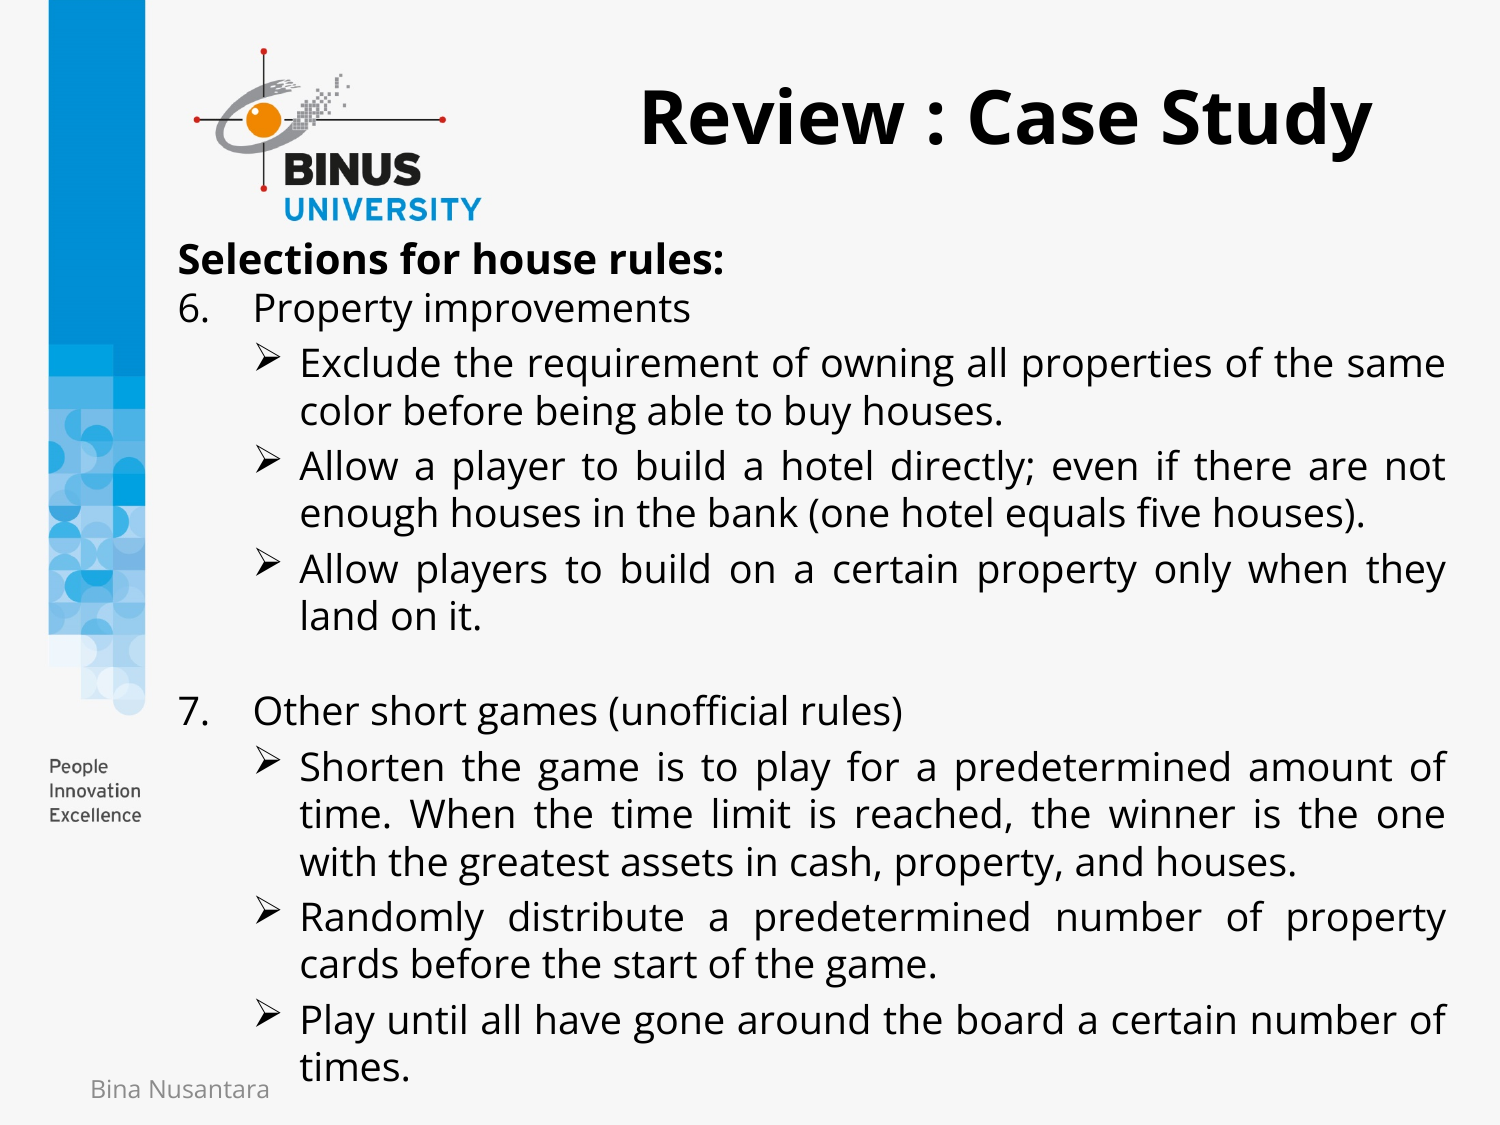

Review : Case Study
Selections for house rules:
Property improvements
Exclude the requirement of owning all properties of the same color before being able to buy houses.
Allow a player to build a hotel directly; even if there are not enough houses in the bank (one hotel equals five houses).
Allow players to build on a certain property only when they land on it.

Other short games (unofficial rules)
Shorten the game is to play for a predetermined amount of time. When the time limit is reached, the winner is the one with the greatest assets in cash, property, and houses.
Randomly distribute a predetermined number of property cards before the start of the game.
Play until all have gone around the board a certain number of times.

Bina Nusantara